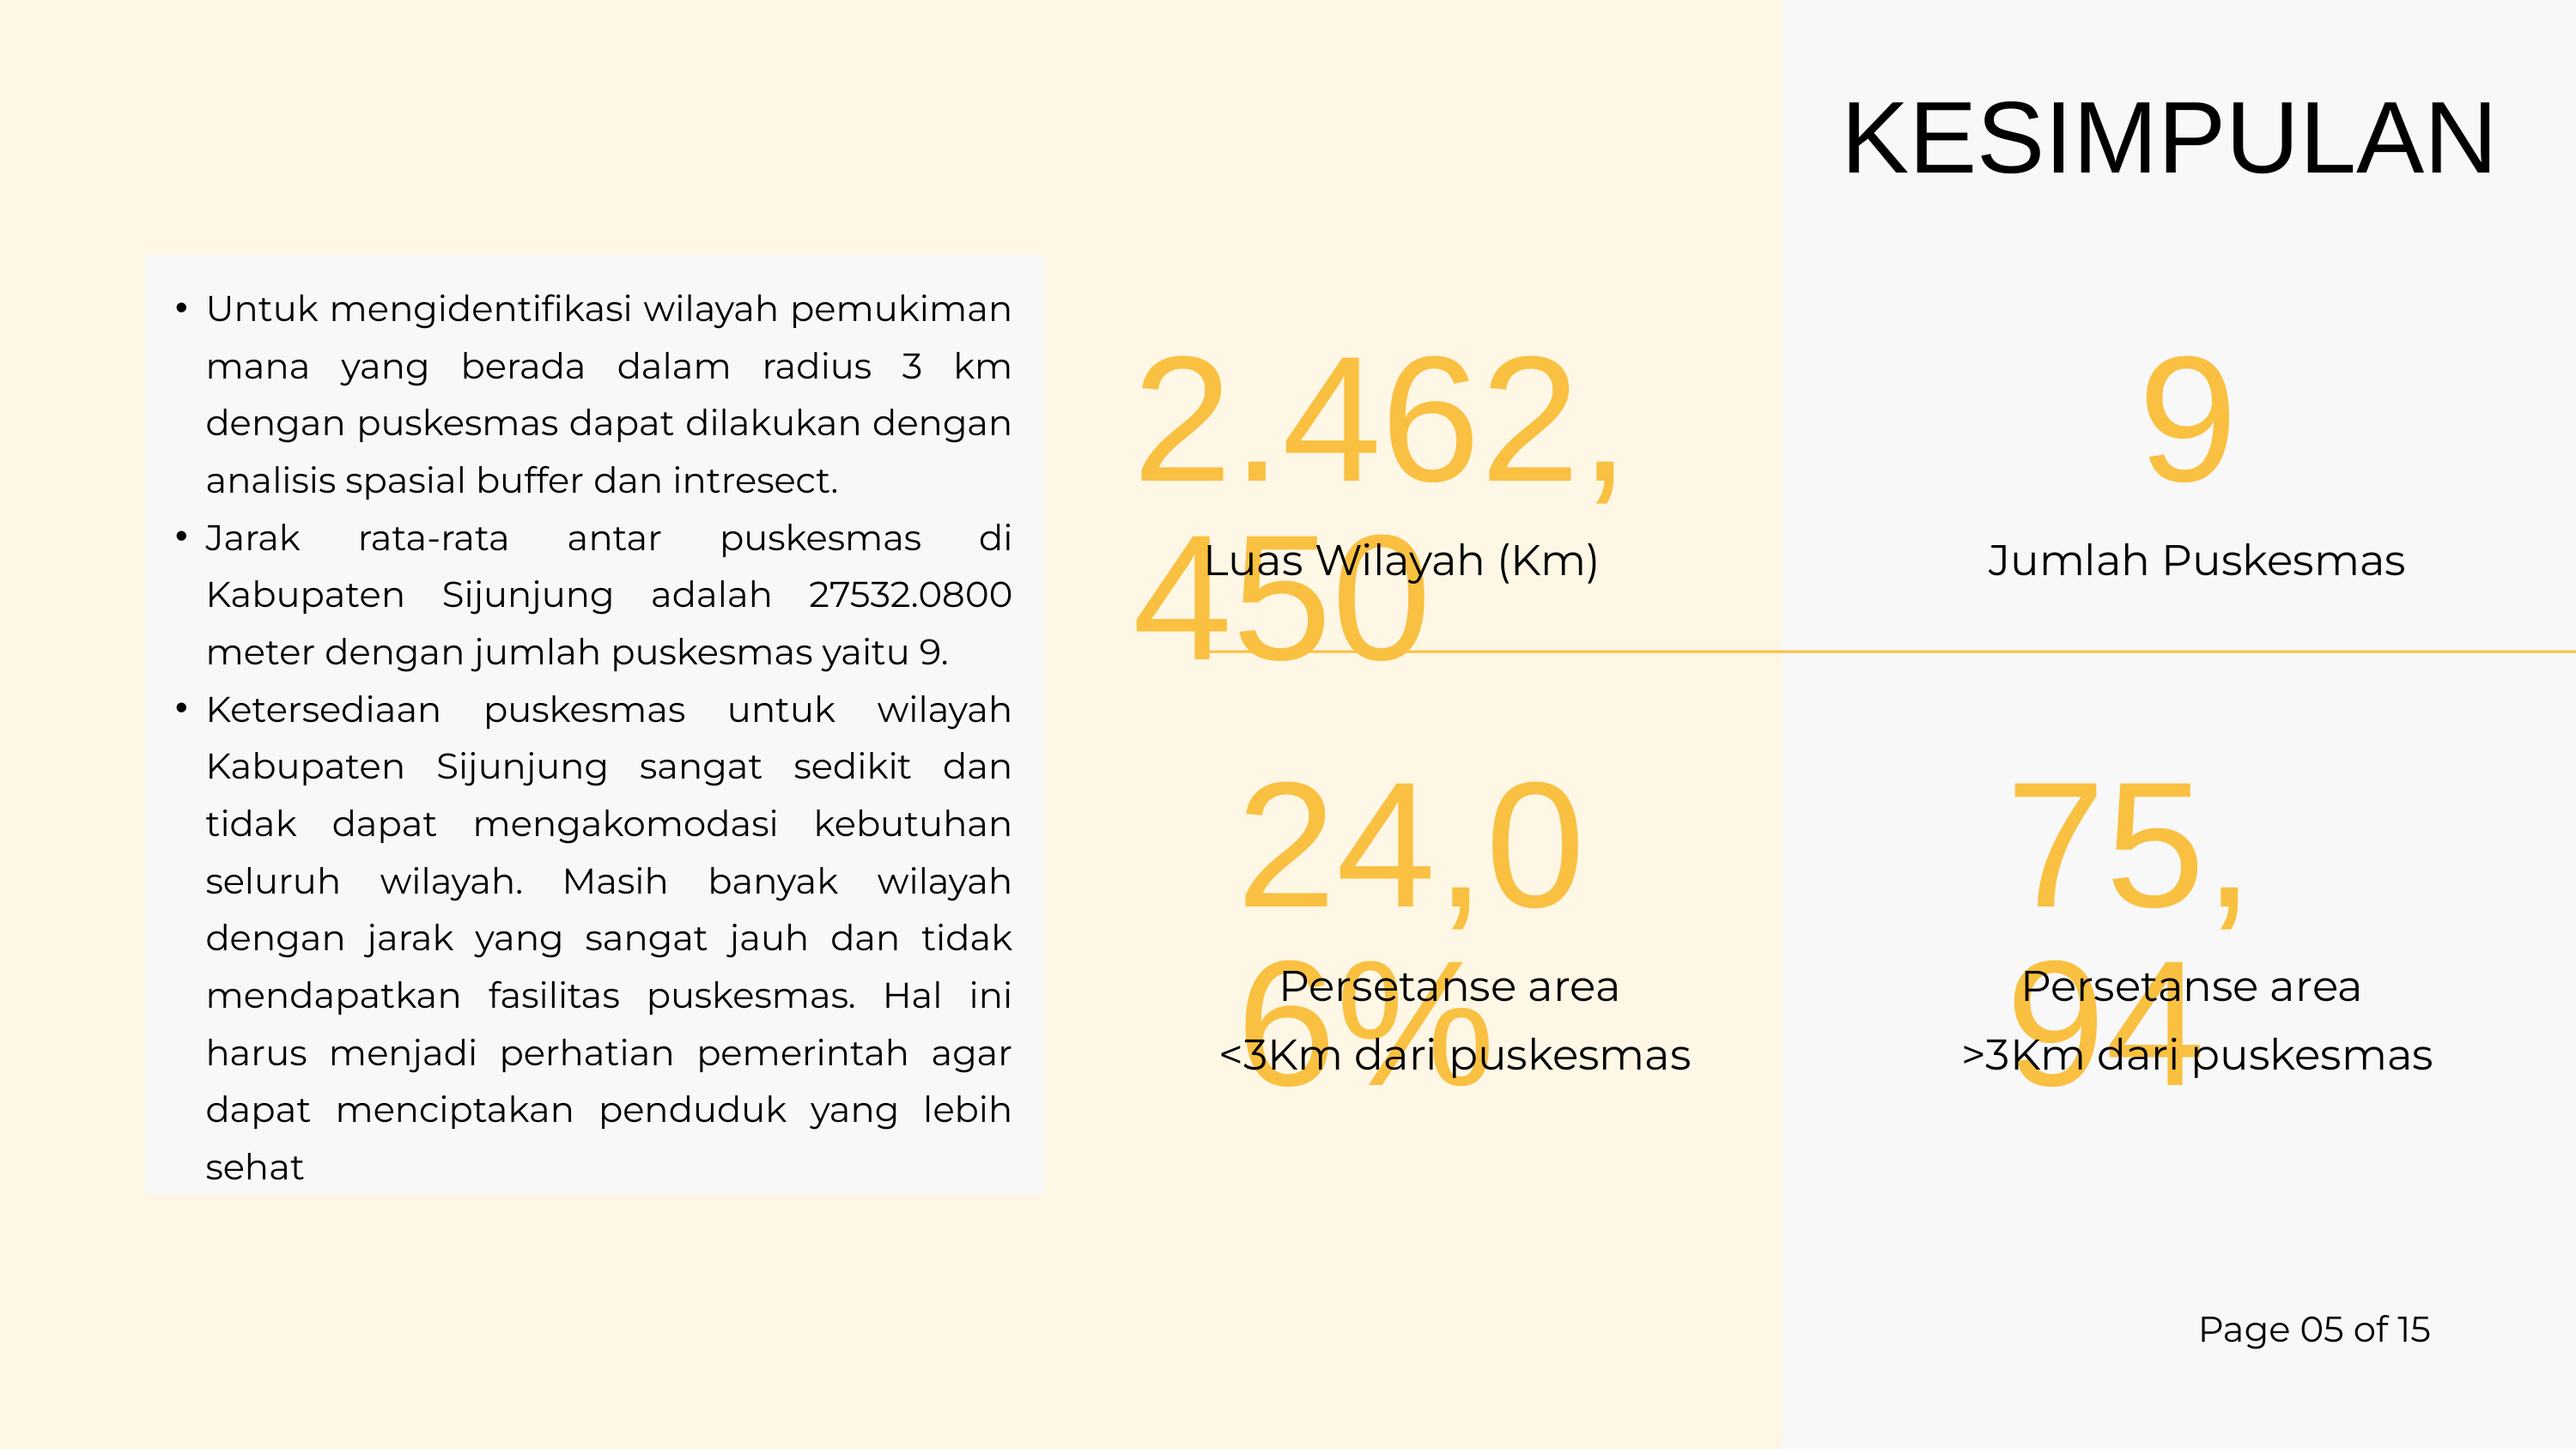

KESIMPULAN

Untuk mengidentifikasi wilayah pemukiman mana yang berada dalam radius 3 km dengan puskesmas dapat dilakukan dengan analisis spasial buffer dan intresect.
Jarak rata-rata antar puskesmas di Kabupaten Sijunjung adalah 27532.0800 meter dengan jumlah puskesmas yaitu 9.
Ketersediaan puskesmas untuk wilayah Kabupaten Sijunjung sangat sedikit dan tidak dapat mengakomodasi kebutuhan seluruh wilayah. Masih banyak wilayah dengan jarak yang sangat jauh dan tidak mendapatkan fasilitas puskesmas. Hal ini harus menjadi perhatian pemerintah agar dapat menciptakan penduduk yang lebih sehat
2.462,450
9
Luas Wilayah (Km)
Jumlah Puskesmas

24,06%
75,94
Persetanse area
<3Km dari puskesmas
Persetanse area
>3Km dari puskesmas
Page 05 of 15